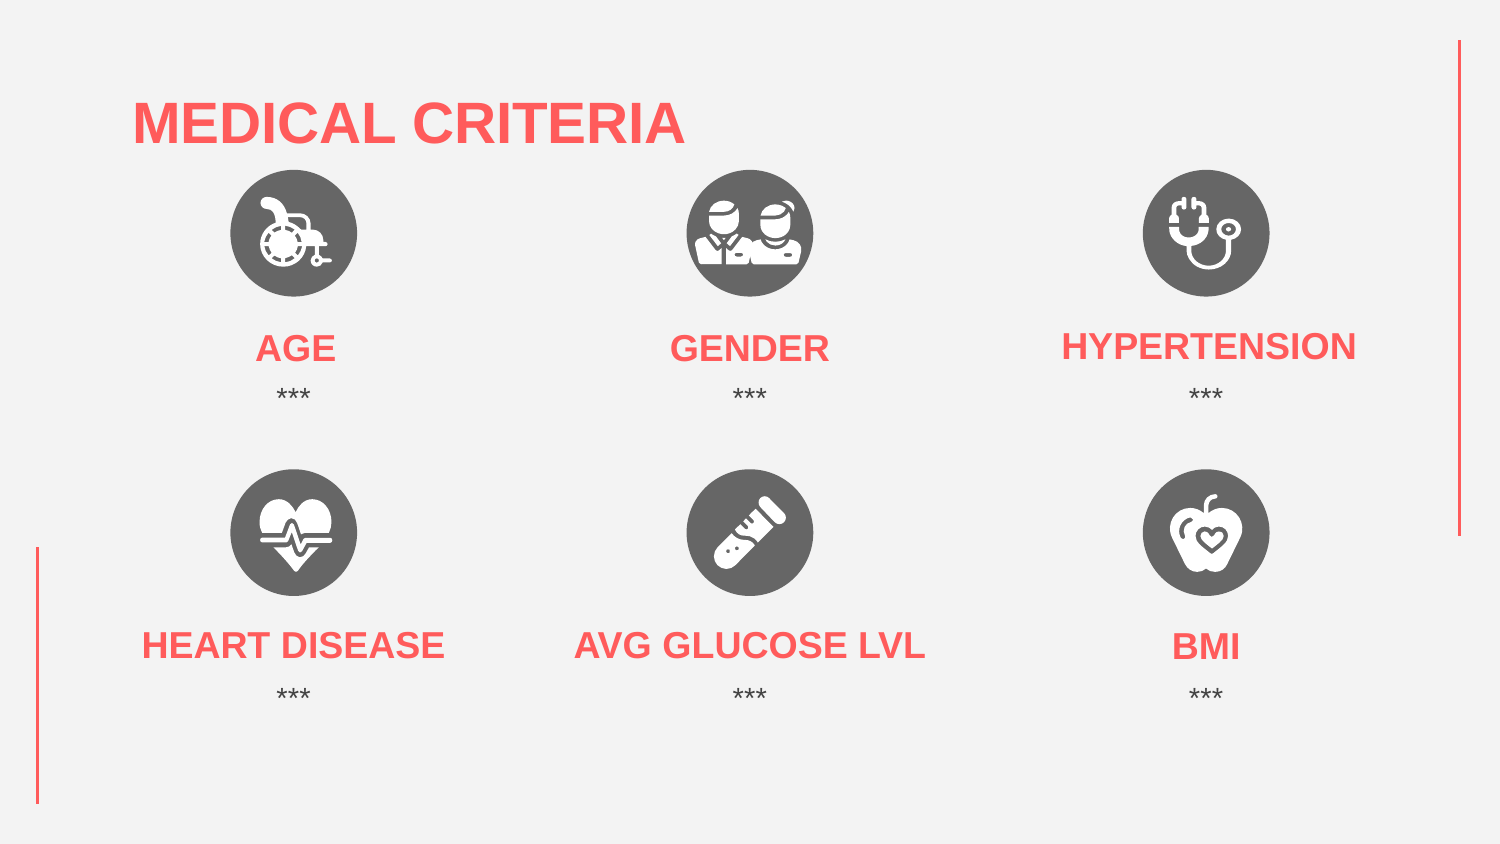

# MEDICAL CRITERIA

HYPERTENSION
AGE
GENDER
***
***
***

HEART DISEASE
AVG GLUCOSE LVL
BMI
***
***
***